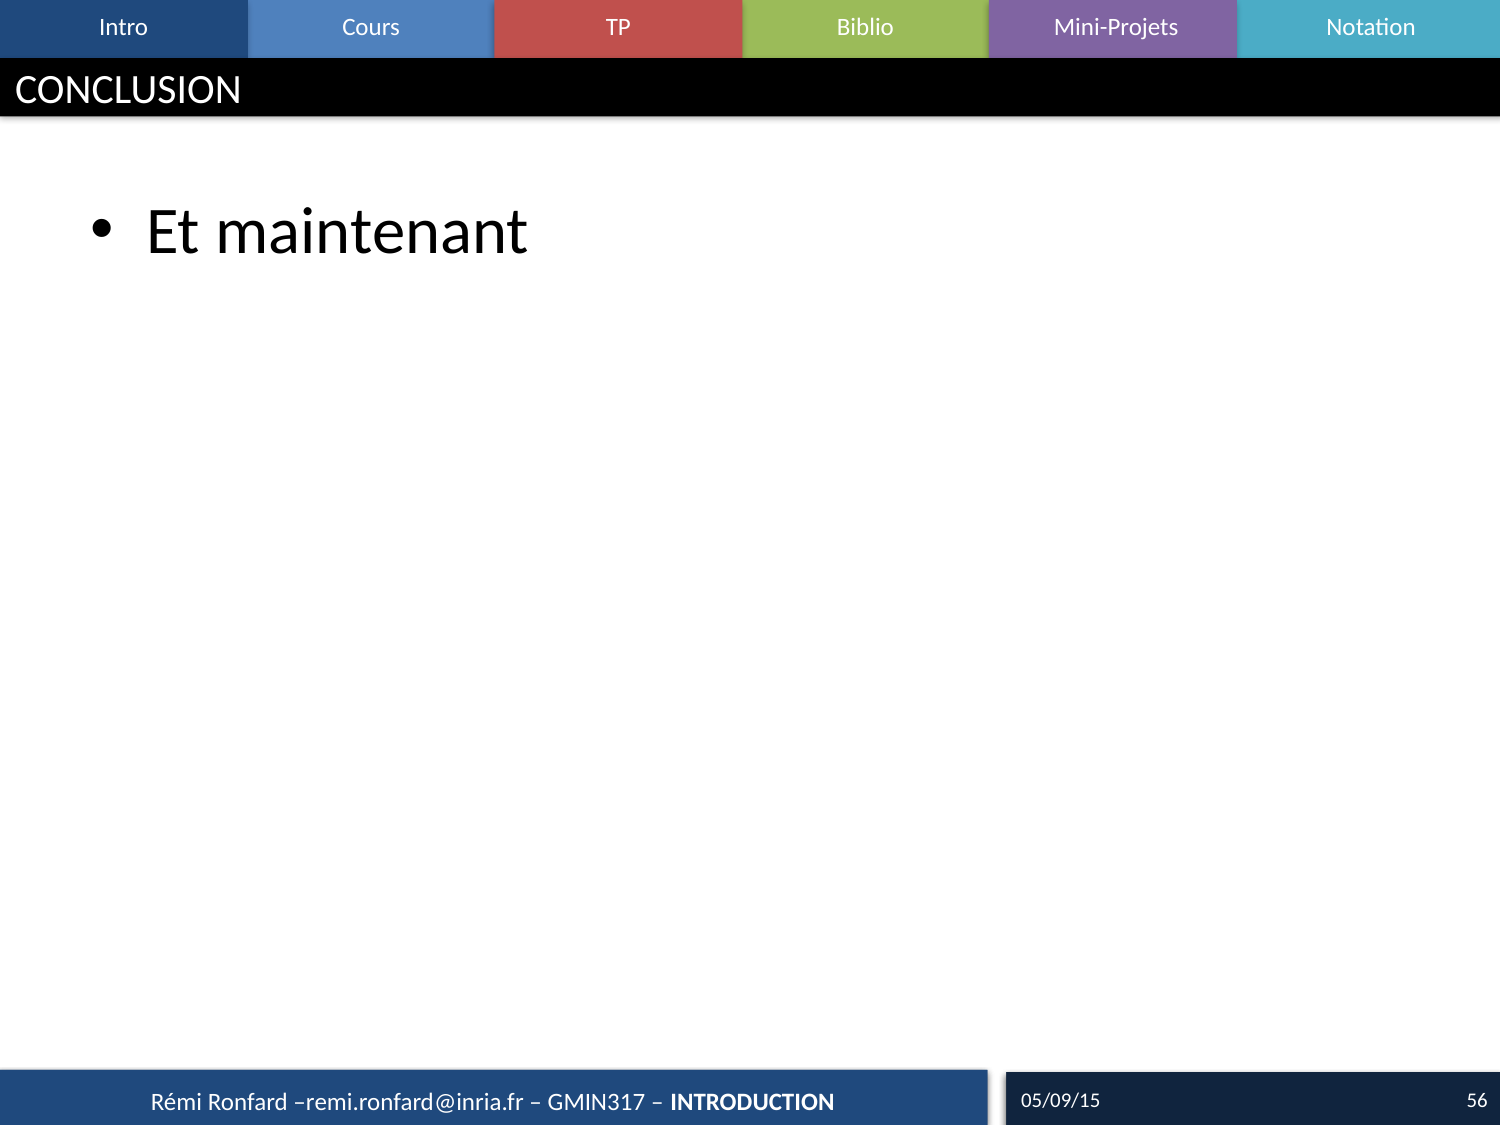

# CONCLUSION
Et maintenant
05/09/15
56
Rémi Ronfard –remi.ronfard@inria.fr – GMIN317 – INTRODUCTION